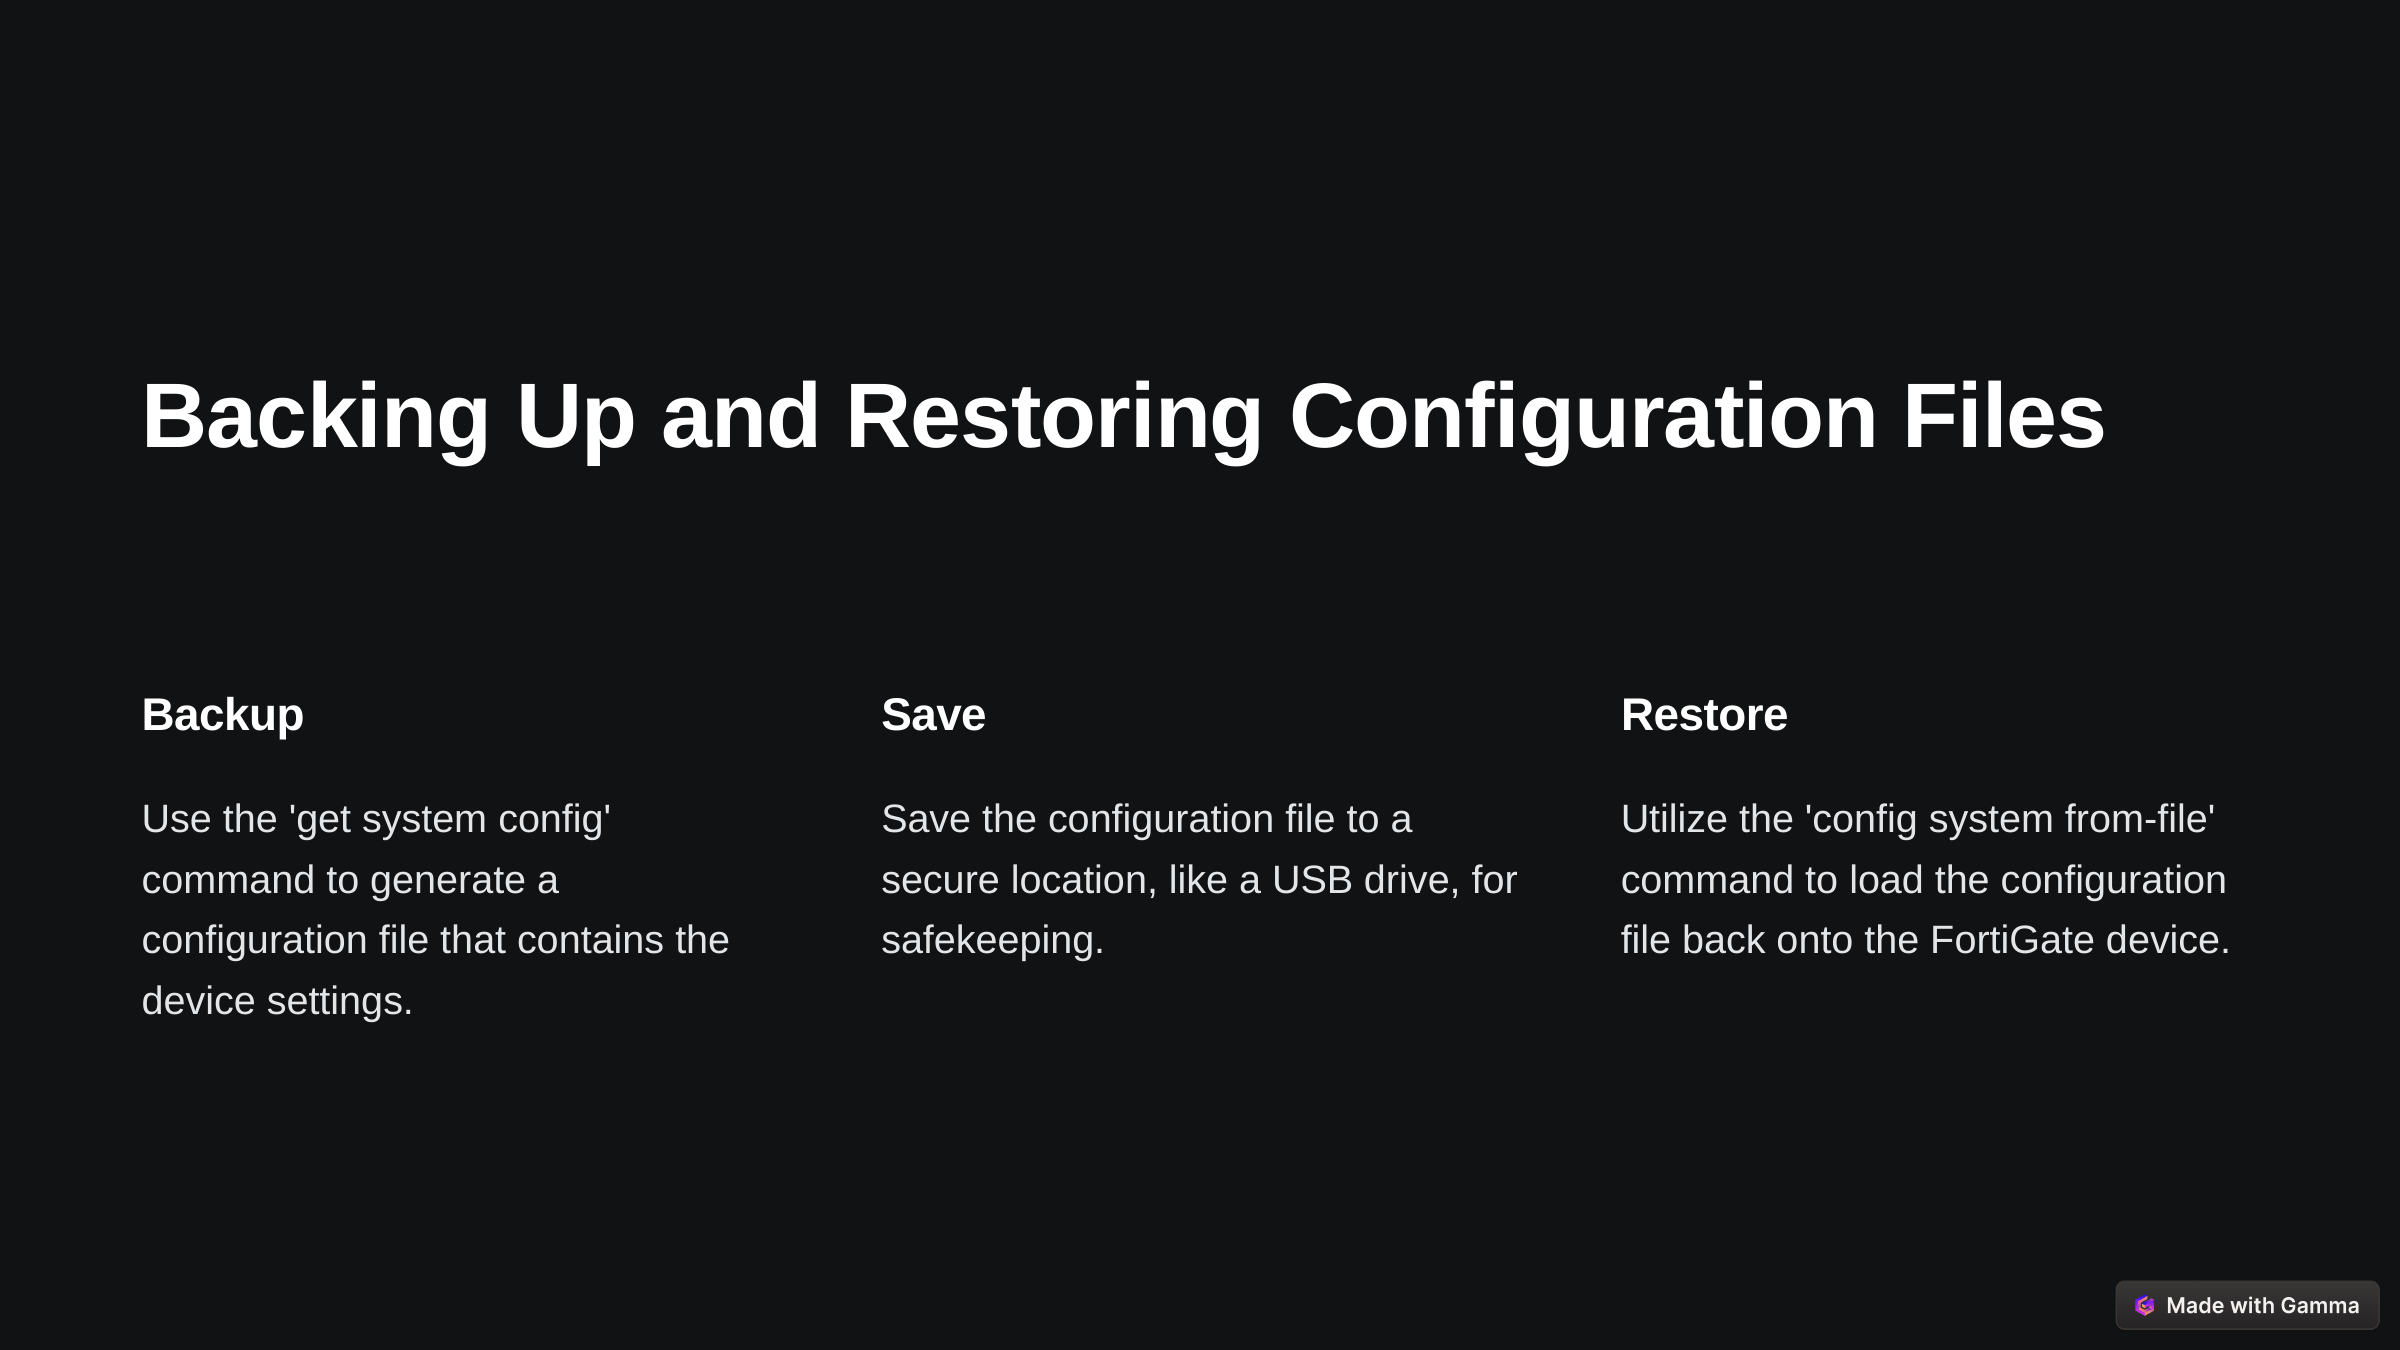

Backing Up and Restoring Configuration Files
Backup
Save
Restore
Use the 'get system config' command to generate a configuration file that contains the device settings.
Save the configuration file to a secure location, like a USB drive, for safekeeping.
Utilize the 'config system from-file' command to load the configuration file back onto the FortiGate device.